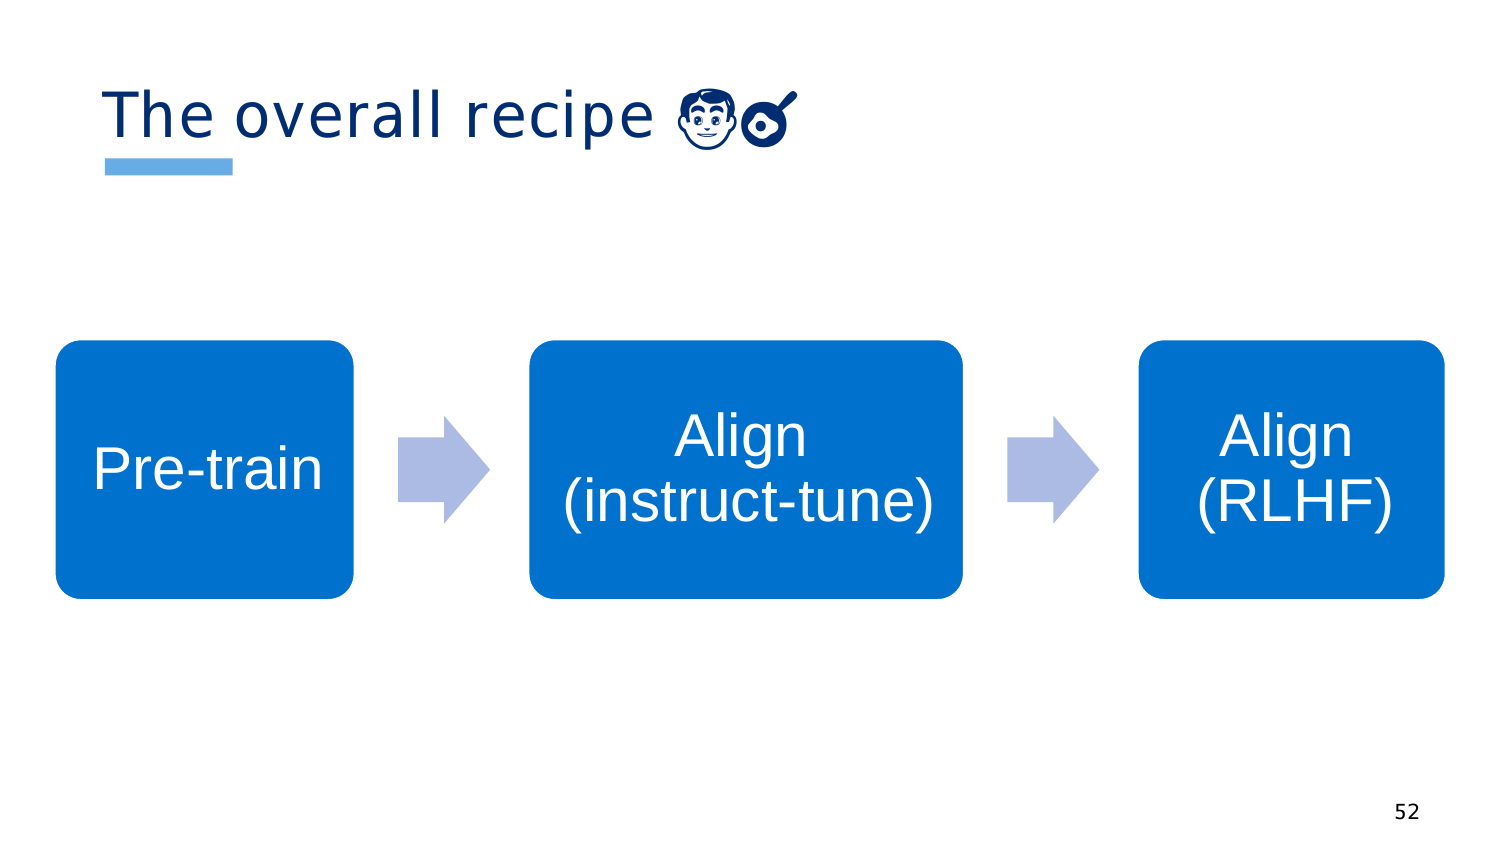

# The overall recipe 👨‍🍳

Pre-train

Align
(instruct-tune)

Align
(RLHF)